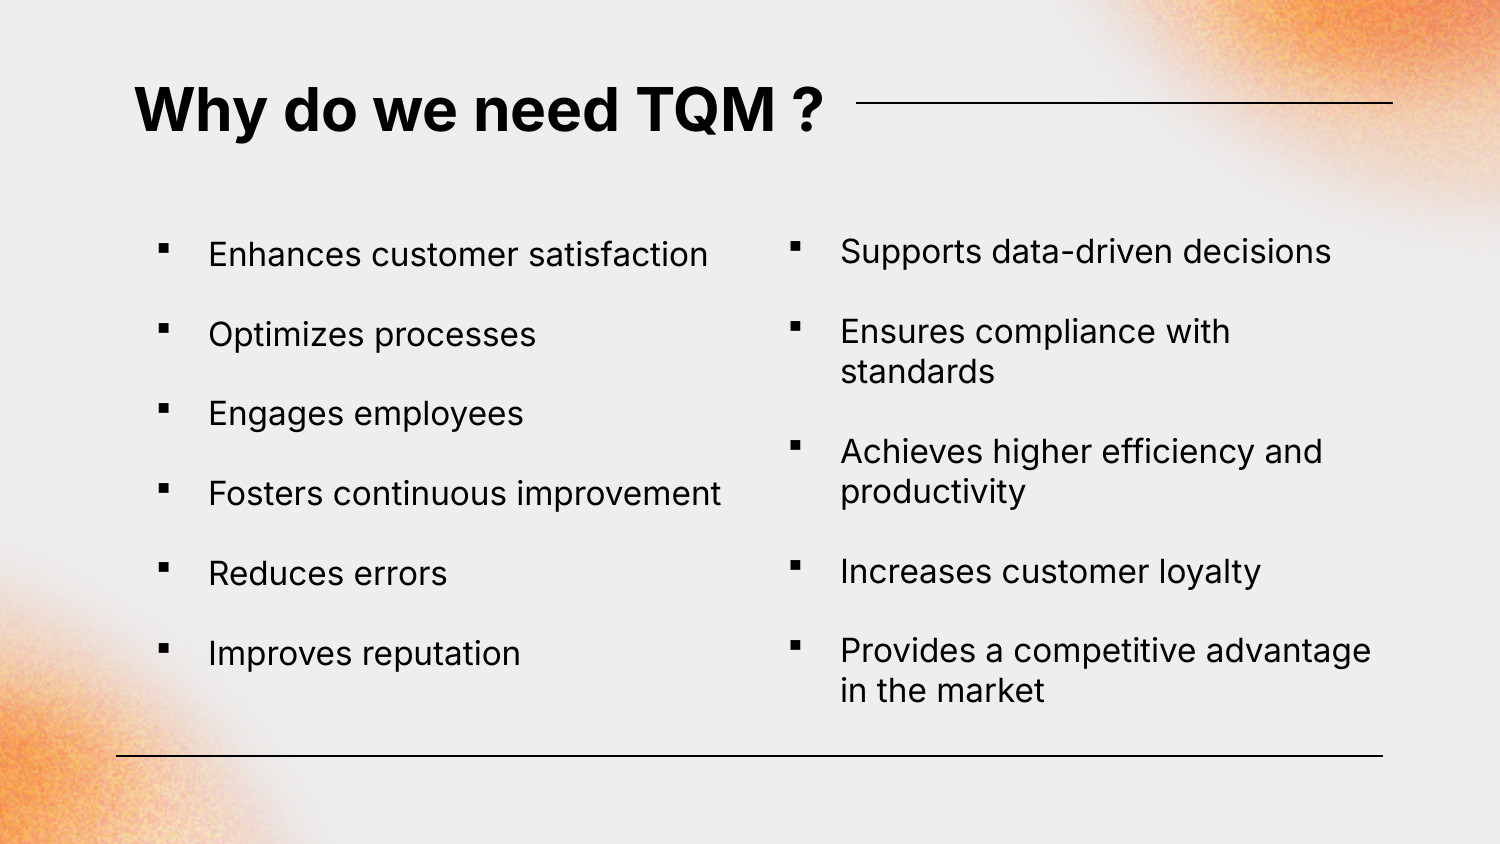

# Why do we need TQM ?
Supports data-driven decisions
Ensures compliance with standards

Achieves higher efficiency and productivity

Increases customer loyalty

Provides a competitive advantage in the market
Enhances customer satisfaction
Optimizes processes
Engages employees
Fosters continuous improvement
Reduces errors
Improves reputation